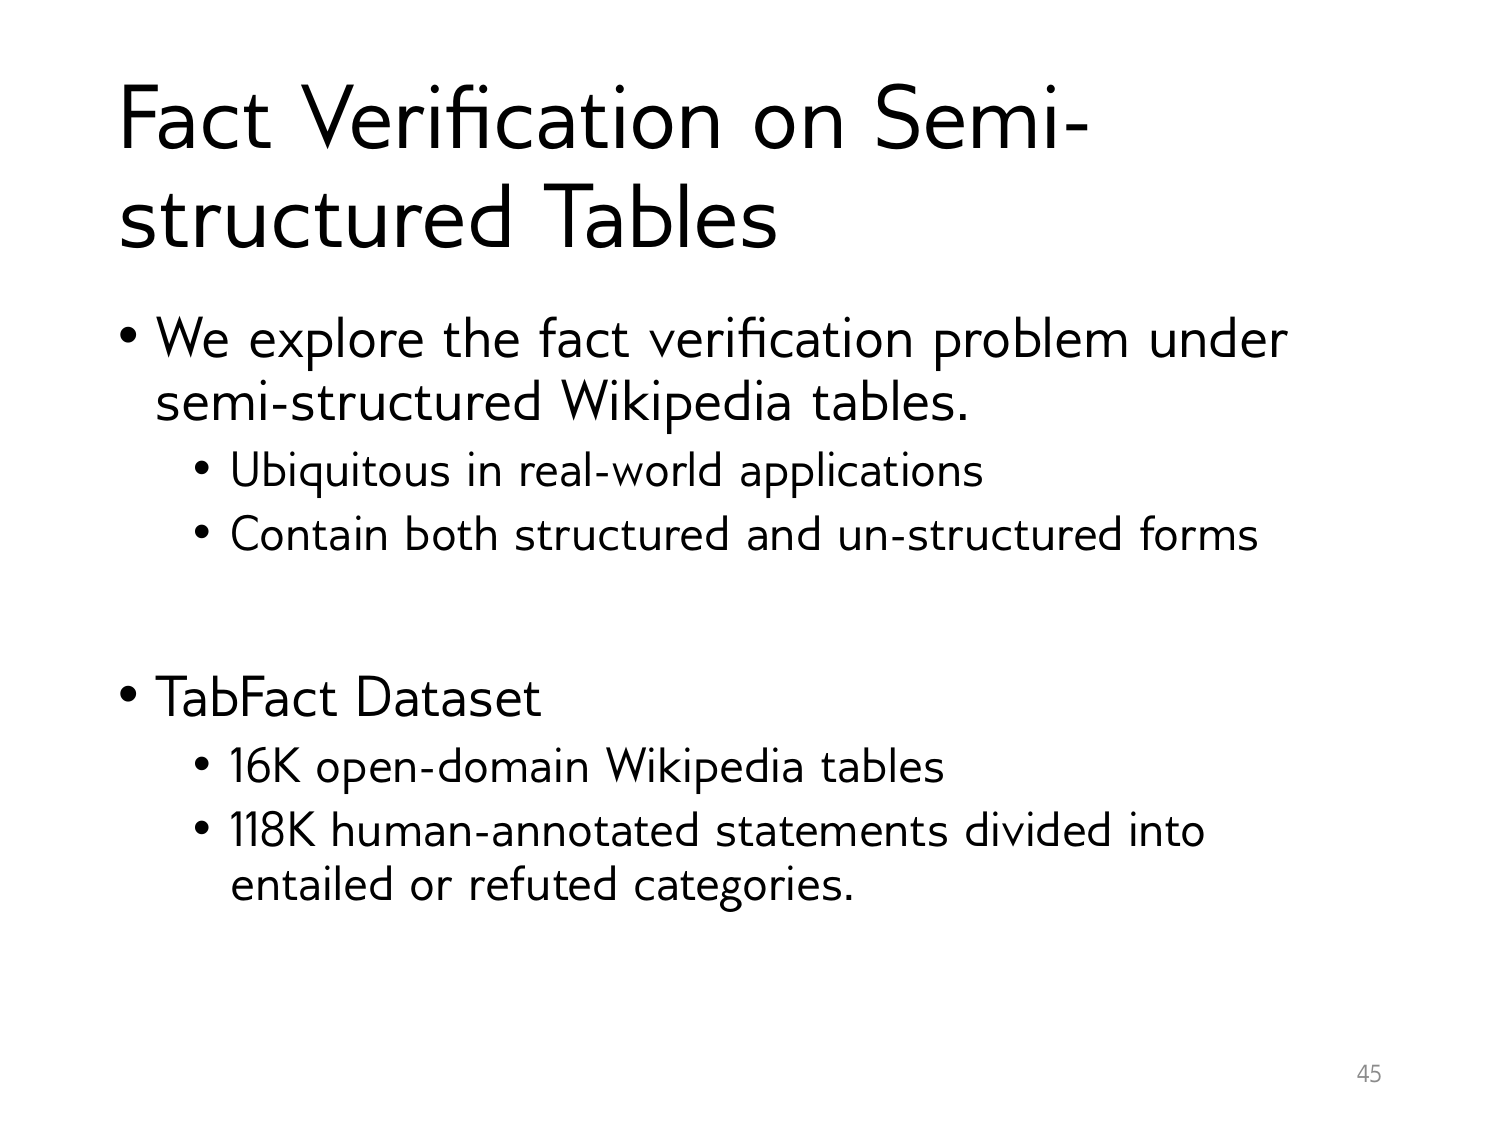

# Fact Verification on Semi-structured Tables
We explore the fact verification problem under semi-structured Wikipedia tables.
Ubiquitous in real-world applications
Contain both structured and un-structured forms

TabFact Dataset
16K open-domain Wikipedia tables
118K human-annotated statements divided into entailed or refuted categories.
45